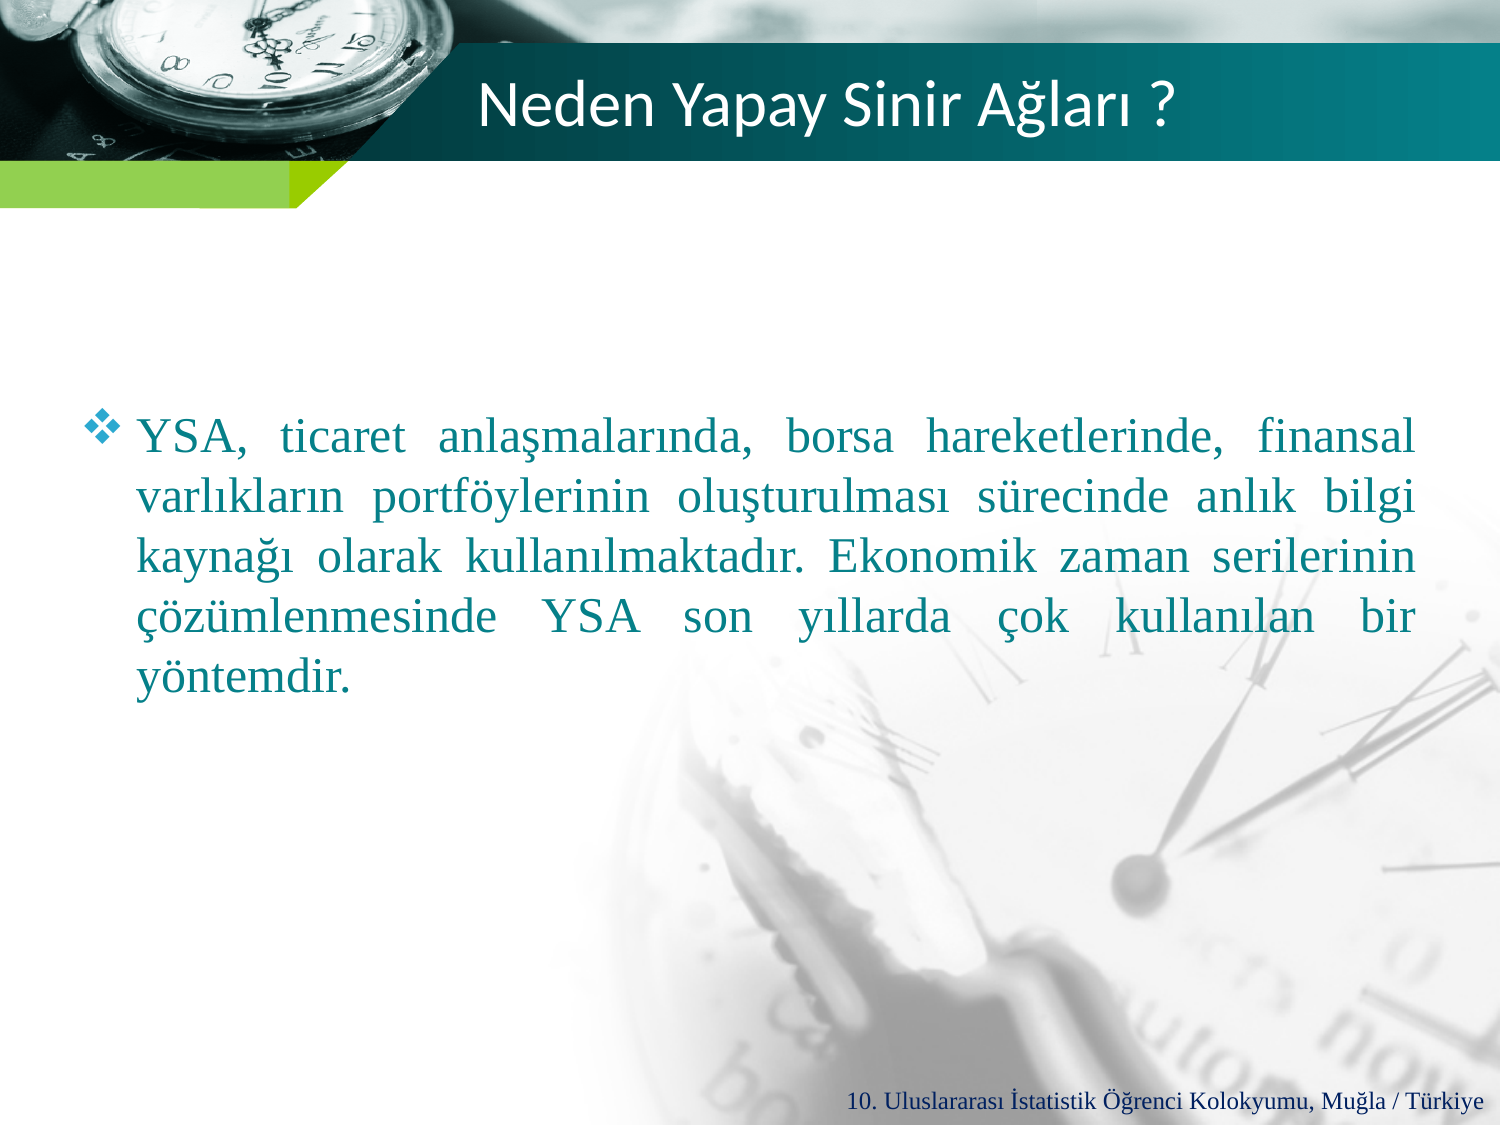

# Neden Yapay Sinir Ağları ?

YSA, ticaret anlaşmalarında, borsa hareketlerinde, finansal varlıkların portföylerinin oluşturulması sürecinde anlık bilgi kaynağı olarak kullanılmaktadır. Ekonomik zaman serilerinin çözümlenmesinde YSA son yıllarda çok kullanılan bir yöntemdir.

10. Uluslararası İstatistik Öğrenci Kolokyumu, Muğla / Türkiye